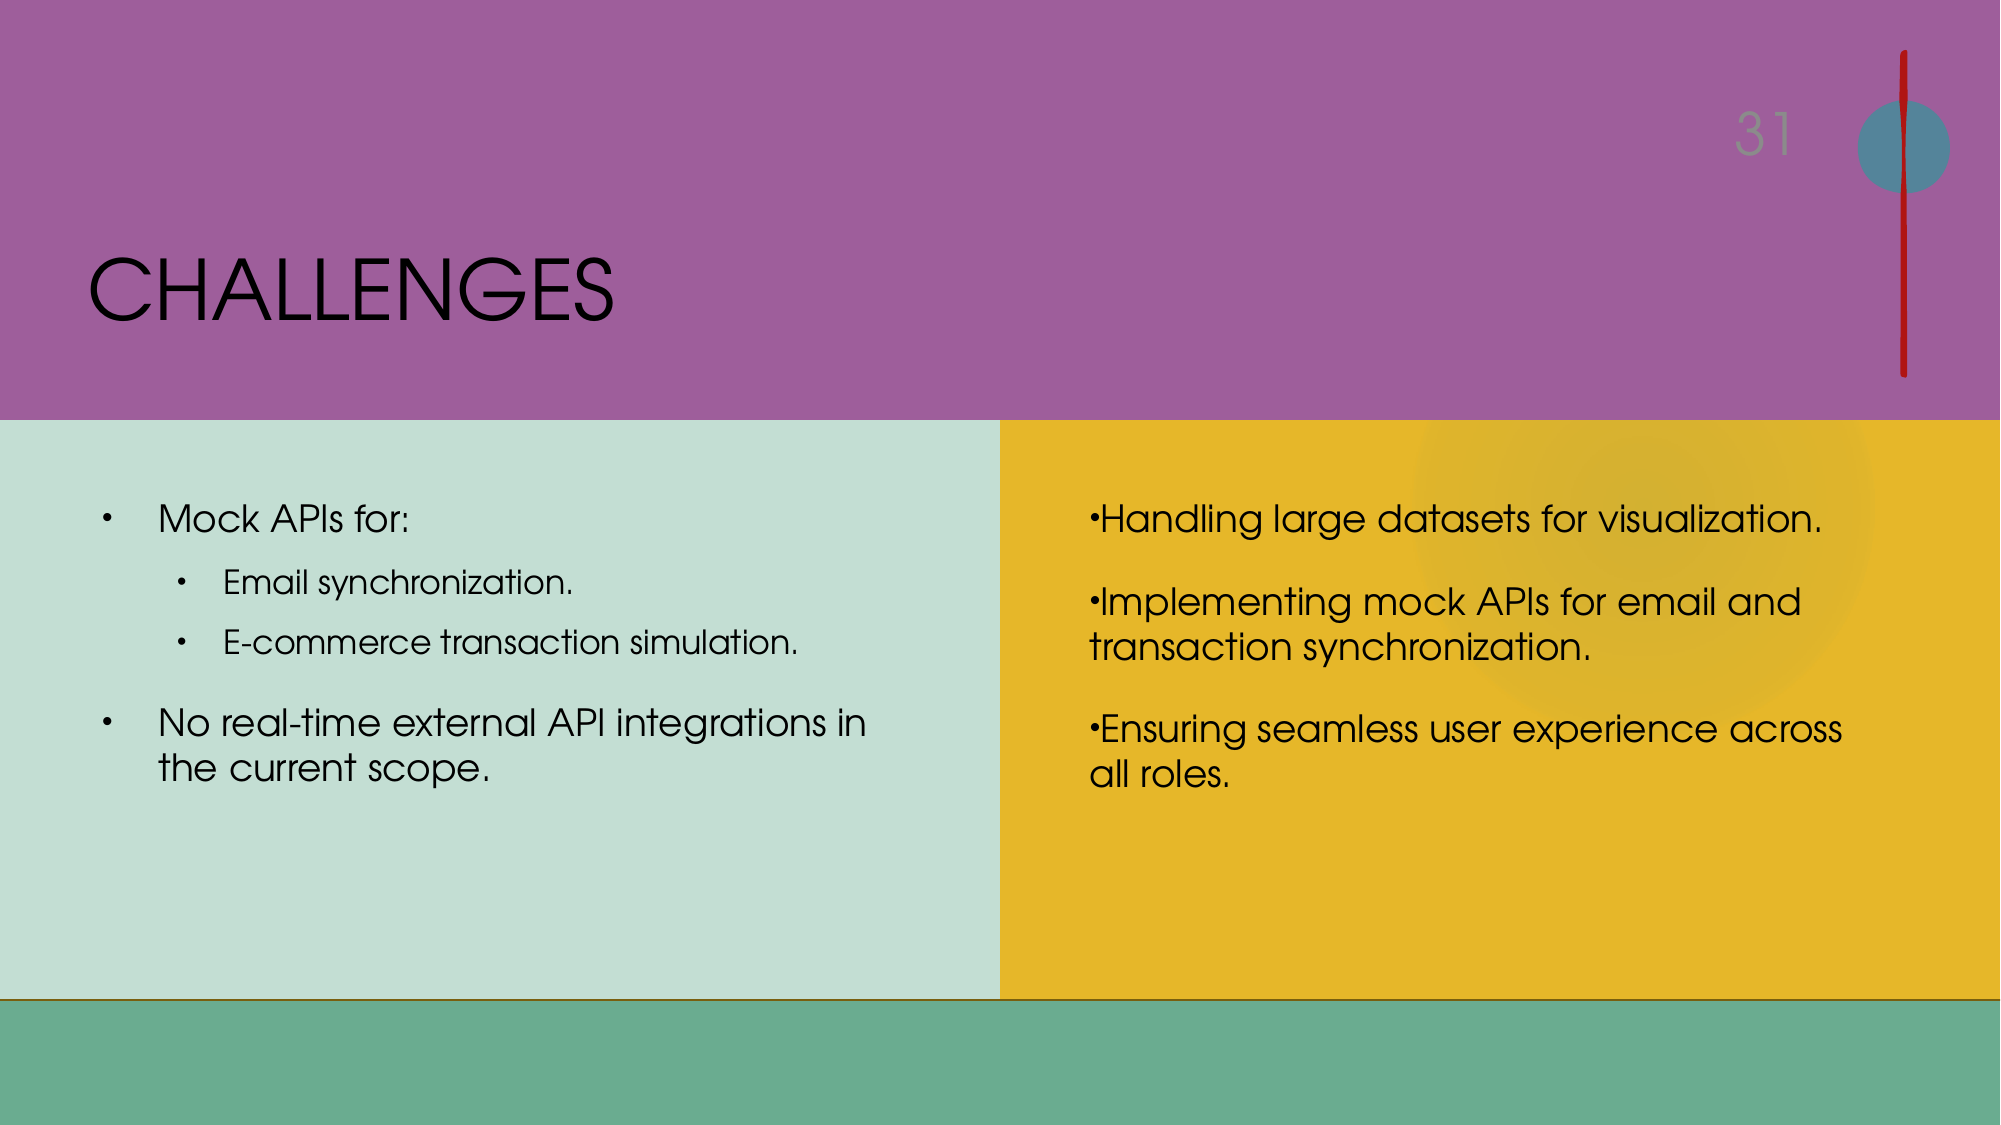

31
# CHALLENGES
Mock APIs for:
Email synchronization.
E-commerce transaction simulation.
No real-time external API integrations in the current scope.
Handling large datasets for visualization.
Implementing mock APIs for email and transaction synchronization.
Ensuring seamless user experience across all roles.